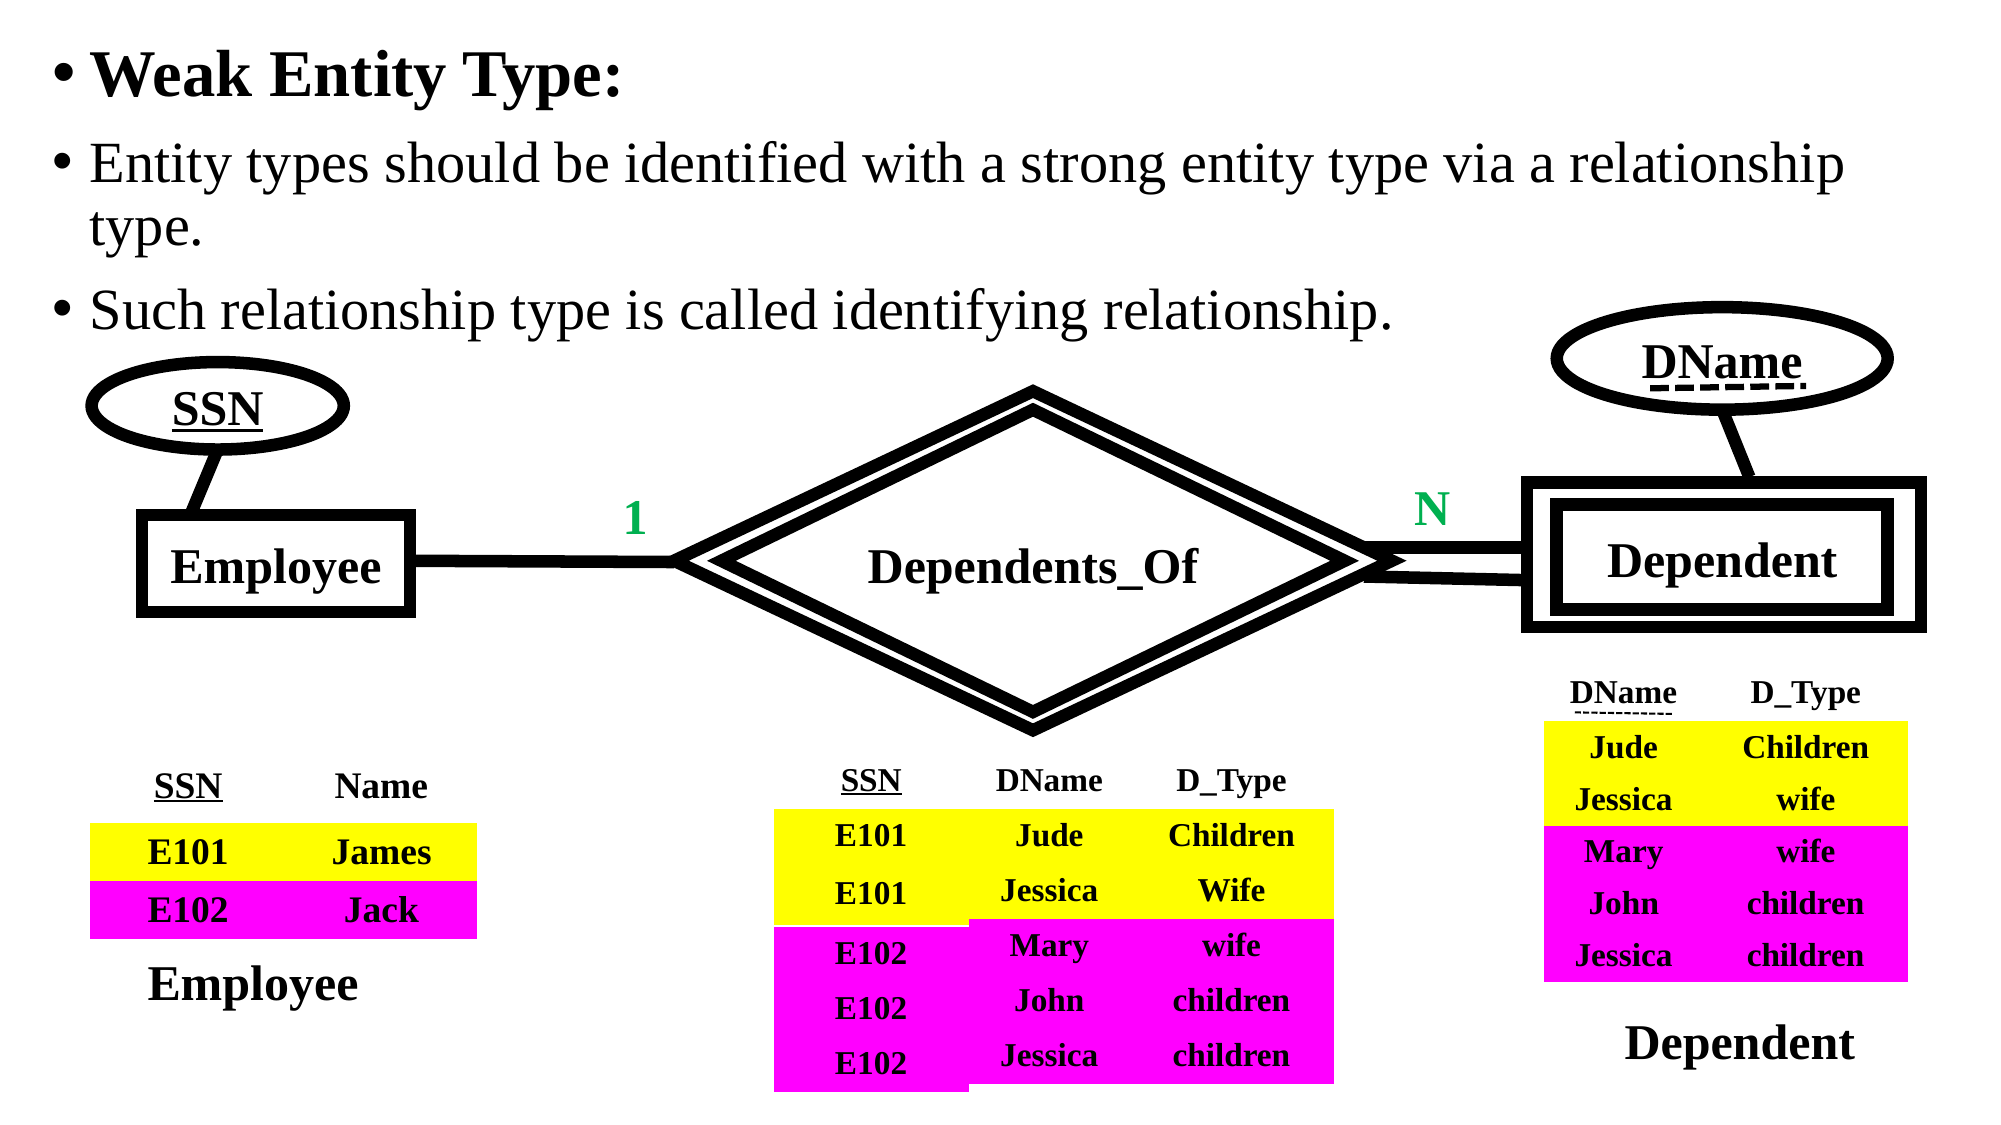

Weak Entity Type:
Entity types should be identified with a strong entity type via a relationship type.
Such relationship type is called identifying relationship.

DName
Dependent
SSN
Employee

Dependents_Of

N
1

| DName | D\_Type |
| --- | --- |
| Jude | Children |
| Jessica | wife |
| Mary | wife |
| John | children |
| Jessica | children |
| SSN |
| --- |
| E101 |
| E101 |
| DName | D\_Type |
| --- | --- |
| Jude | Children |
| Jessica | Wife |
| Mary | wife |
| John | children |
| Jessica | children |
| SSN | Name |
| --- | --- |
| E101 | James |
| E102 | Jack |
| E102 |
| --- |
| E102 |
| E102 |
Employee
Dependent